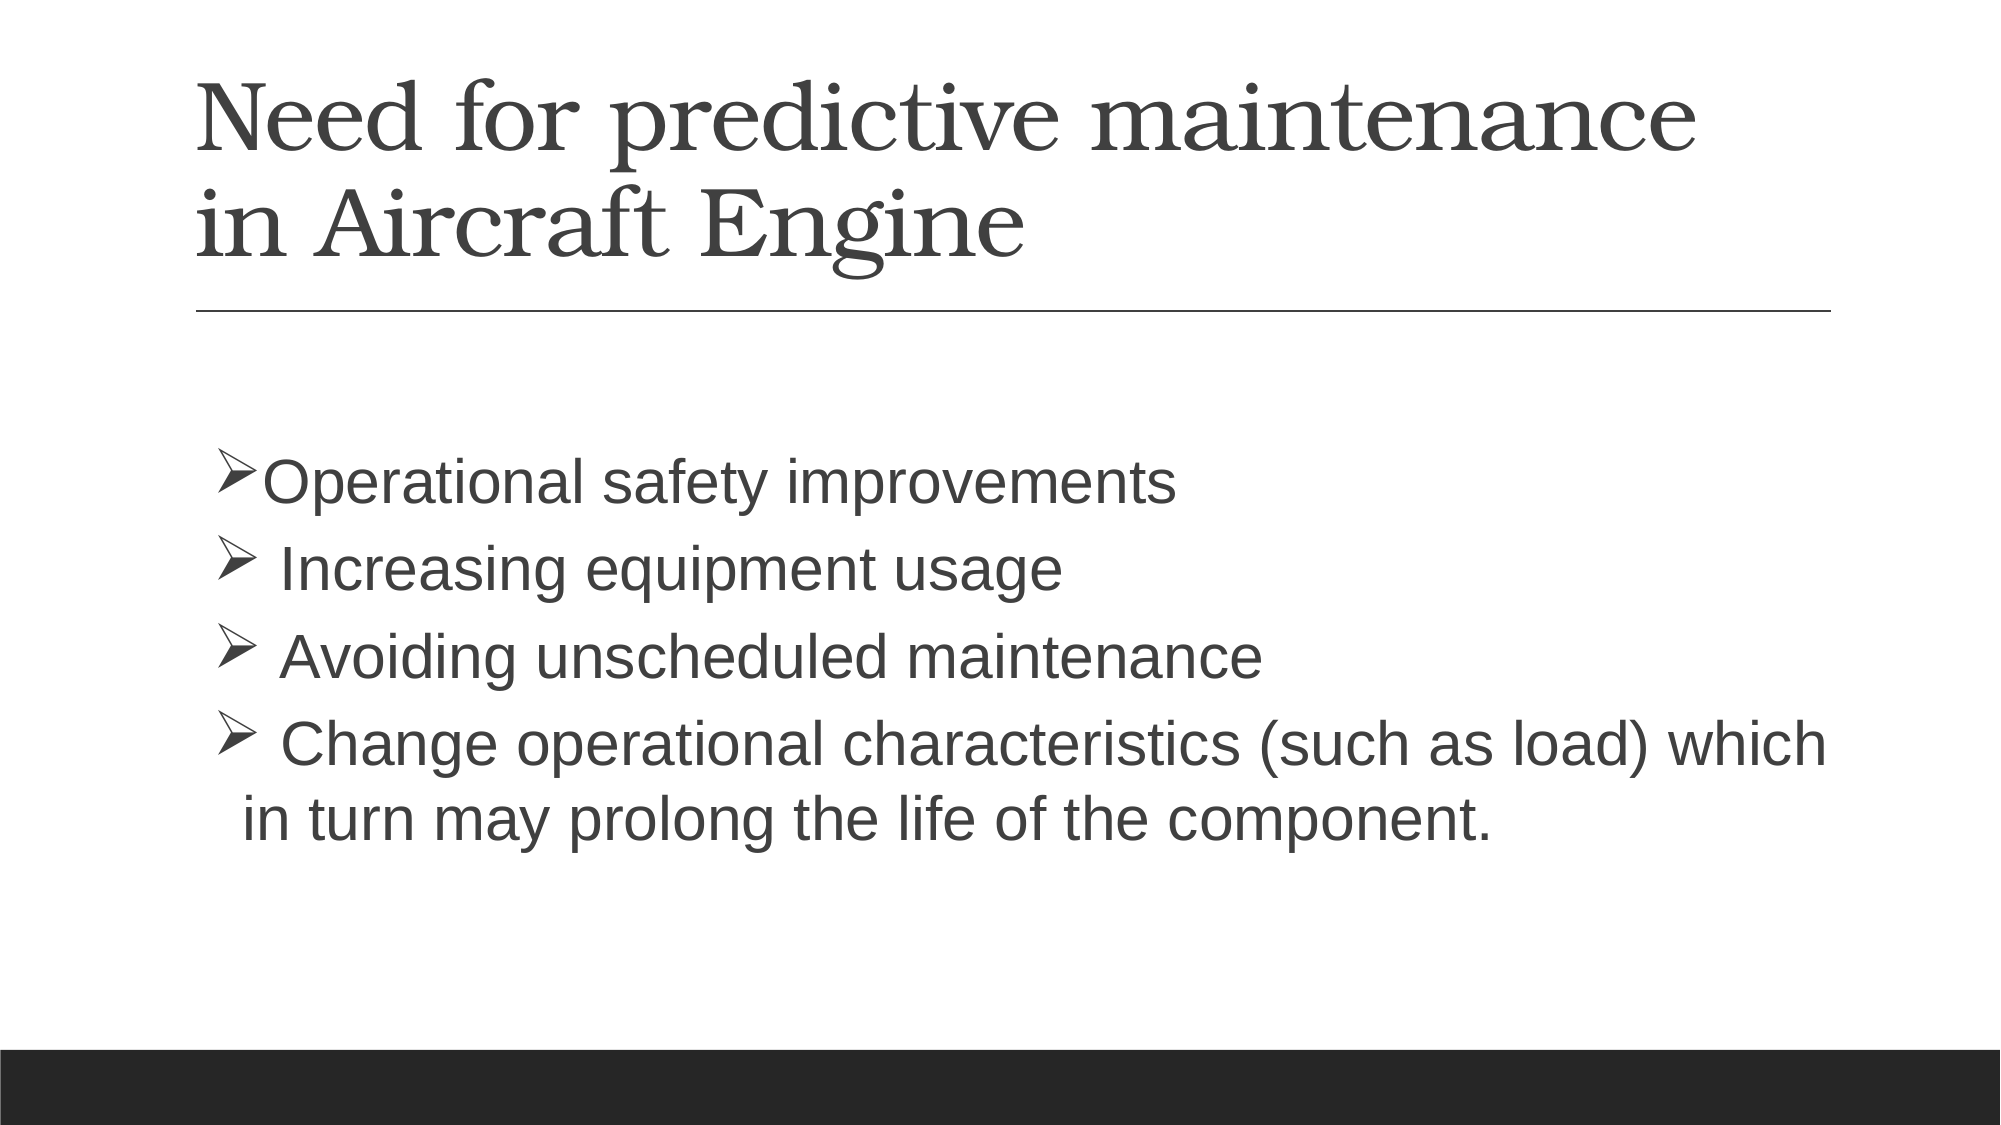

# Need for predictive maintenance in Aircraft Engine

Operational safety improvements
 Increasing equipment usage
 Avoiding unscheduled maintenance
 Change operational characteristics (such as load) which in turn may prolong the life of the component.